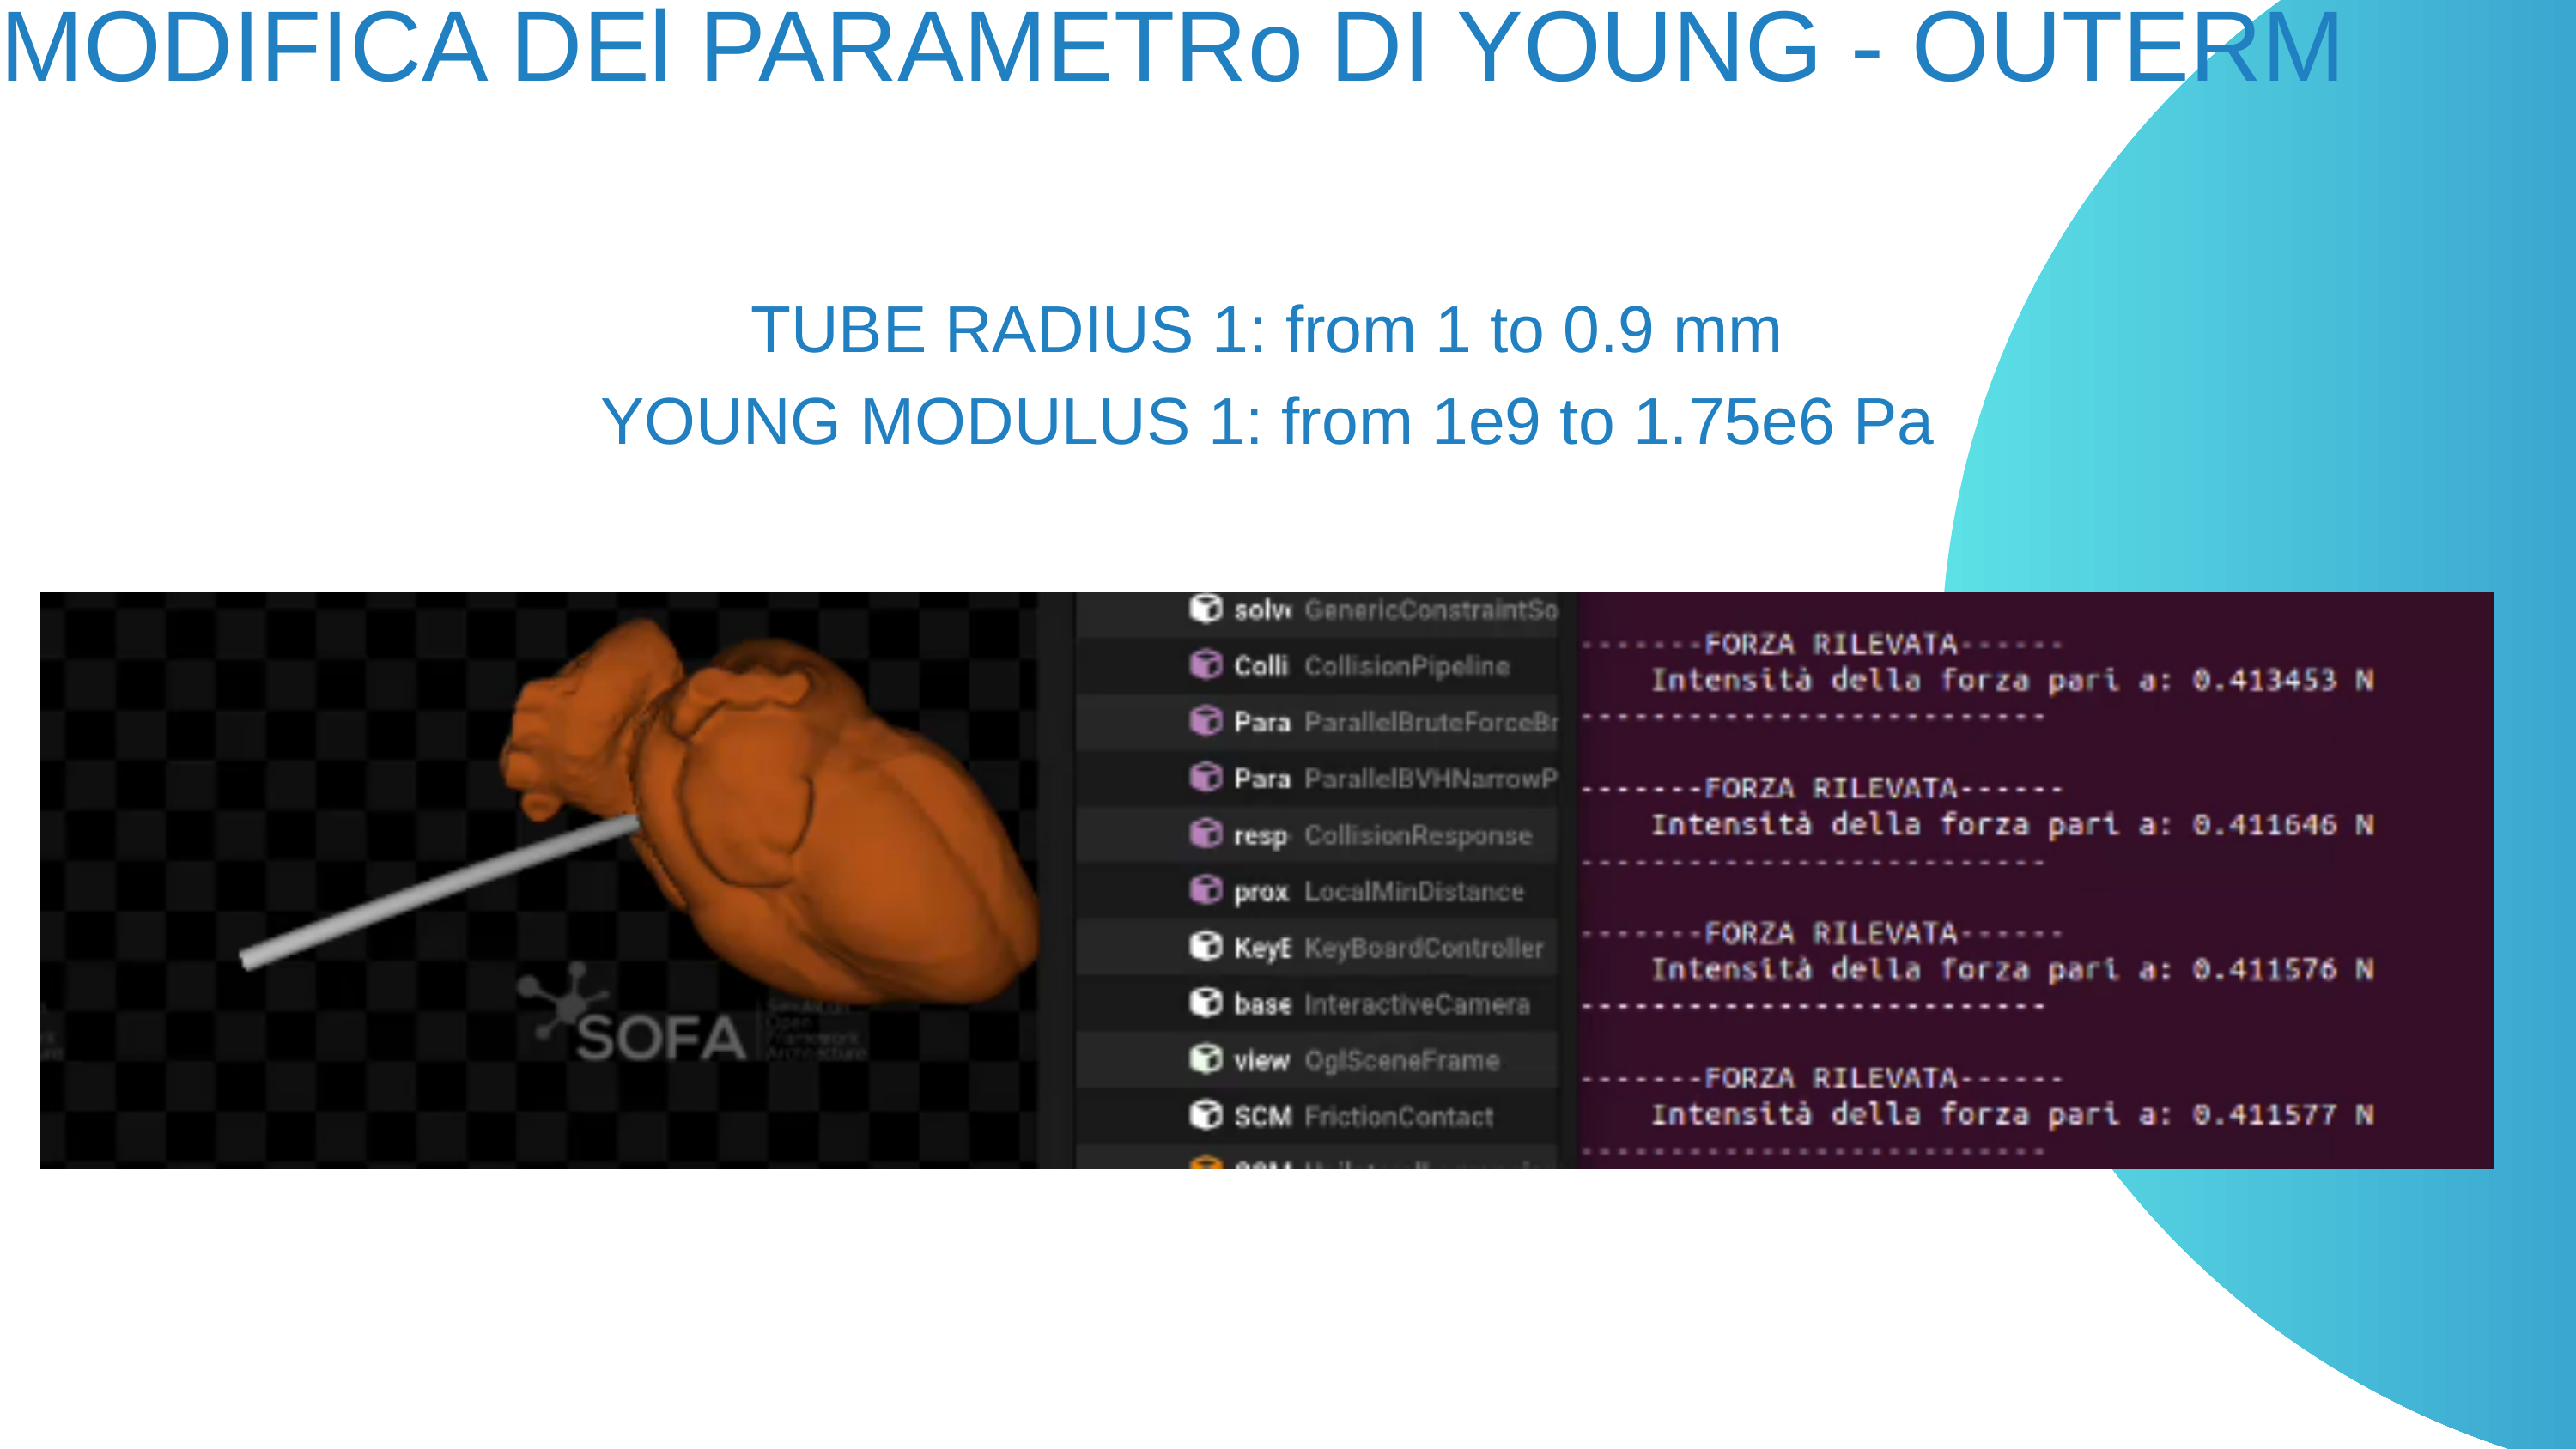

MODIFICA DEl PARAMETRo DI YOUNG - OUTERM
TUBE RADIUS 1: from 1 to 0.9 mm
YOUNG MODULUS 1: from 1e9 to 1.75e6 Pa